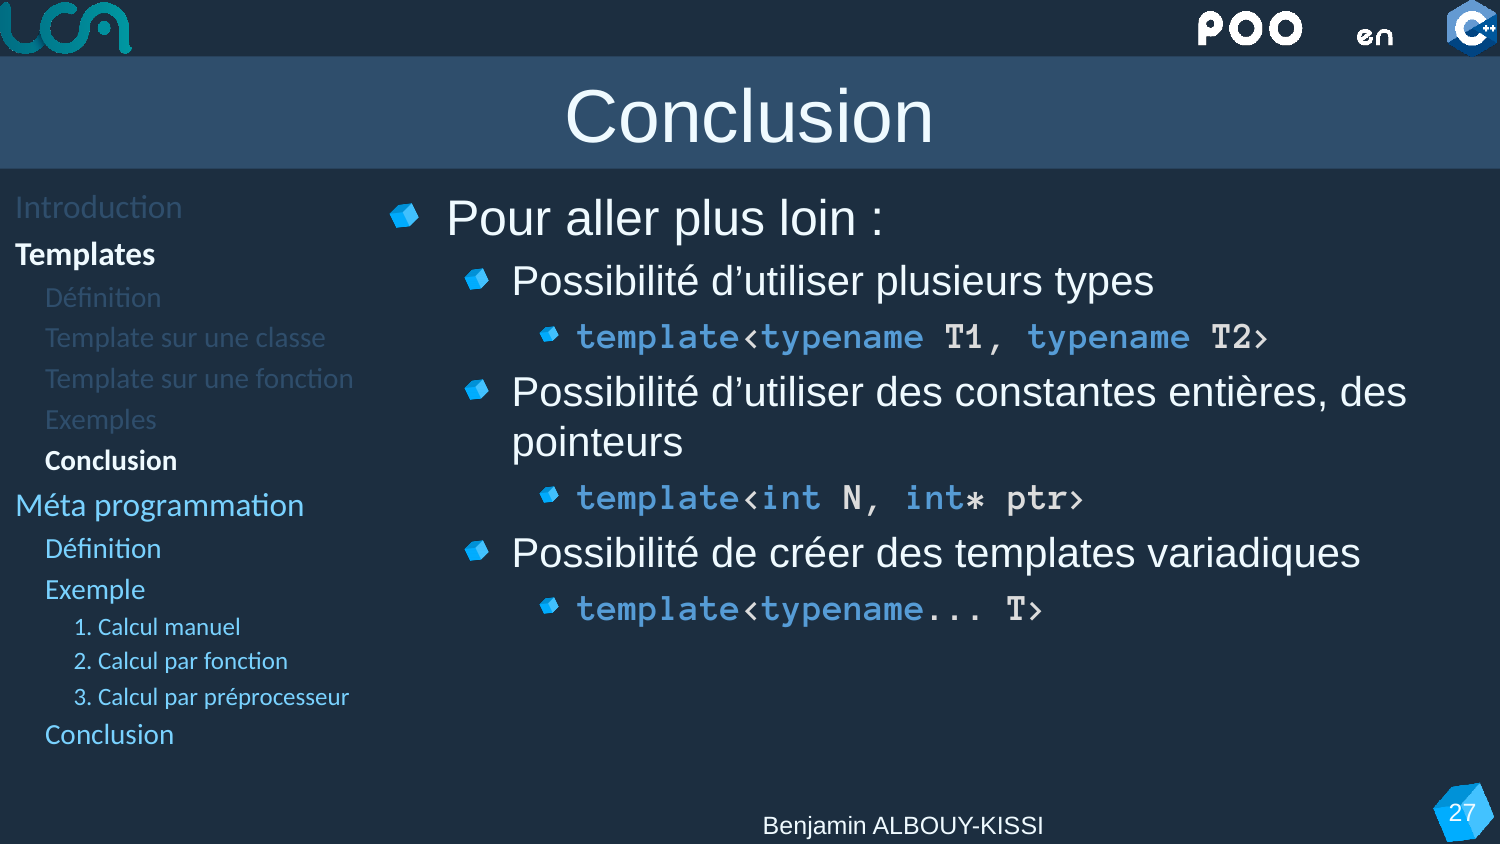

# Conclusion
Introduction
Templates
Définition
Template sur une classe
Template sur une fonction
Exemples
Conclusion
Méta programmation
Définition
Exemple
1. Calcul manuel
2. Calcul par fonction
3. Calcul par préprocesseur
Conclusion
Pour aller plus loin :
Possibilité d’utiliser plusieurs types
template<typename T1, typename T2>
Possibilité d’utiliser des constantes entières, des pointeurs
template<int N, int* ptr>
Possibilité de créer des templates variadiques
template<typename... T>

27
Benjamin ALBOUY-KISSI